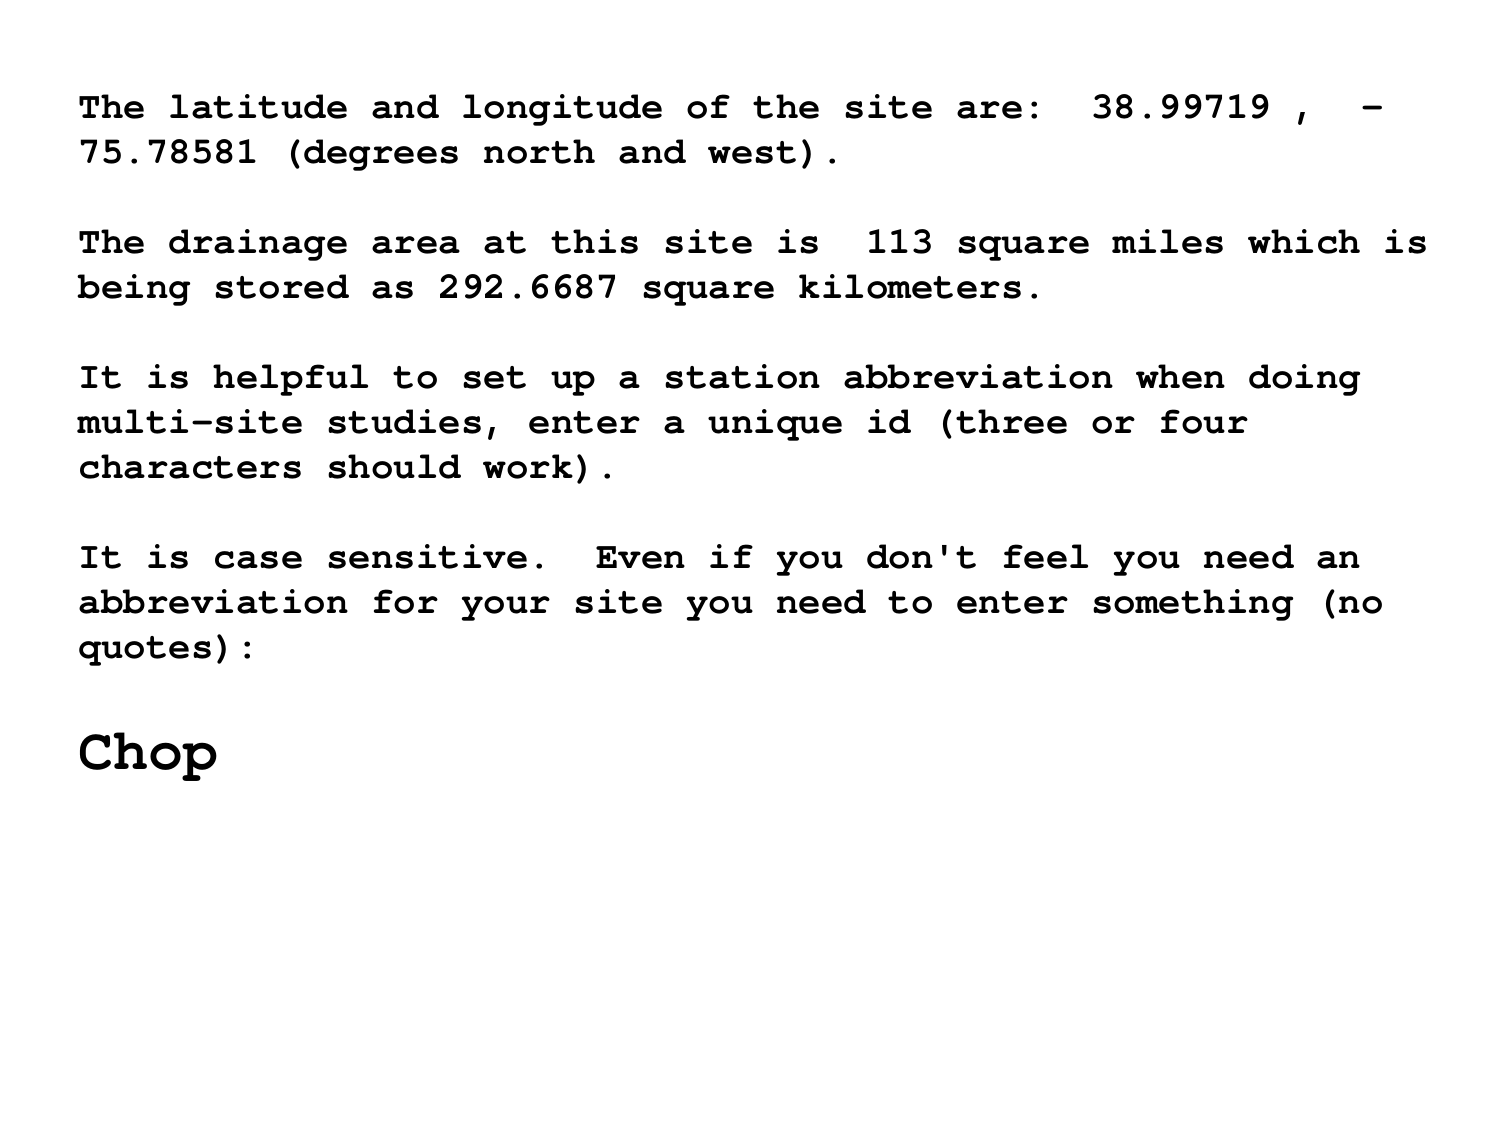

The latitude and longitude of the site are:  38.99719 ,  -75.78581 (degrees north and west).

The drainage area at this site is  113 square miles which is being stored as 292.6687 square kilometers.

It is helpful to set up a station abbreviation when doing multi-site studies, enter a unique id (three or four characters should work).

It is case sensitive.  Even if you don't feel you need an abbreviation for your site you need to enter something (no quotes):

Chop